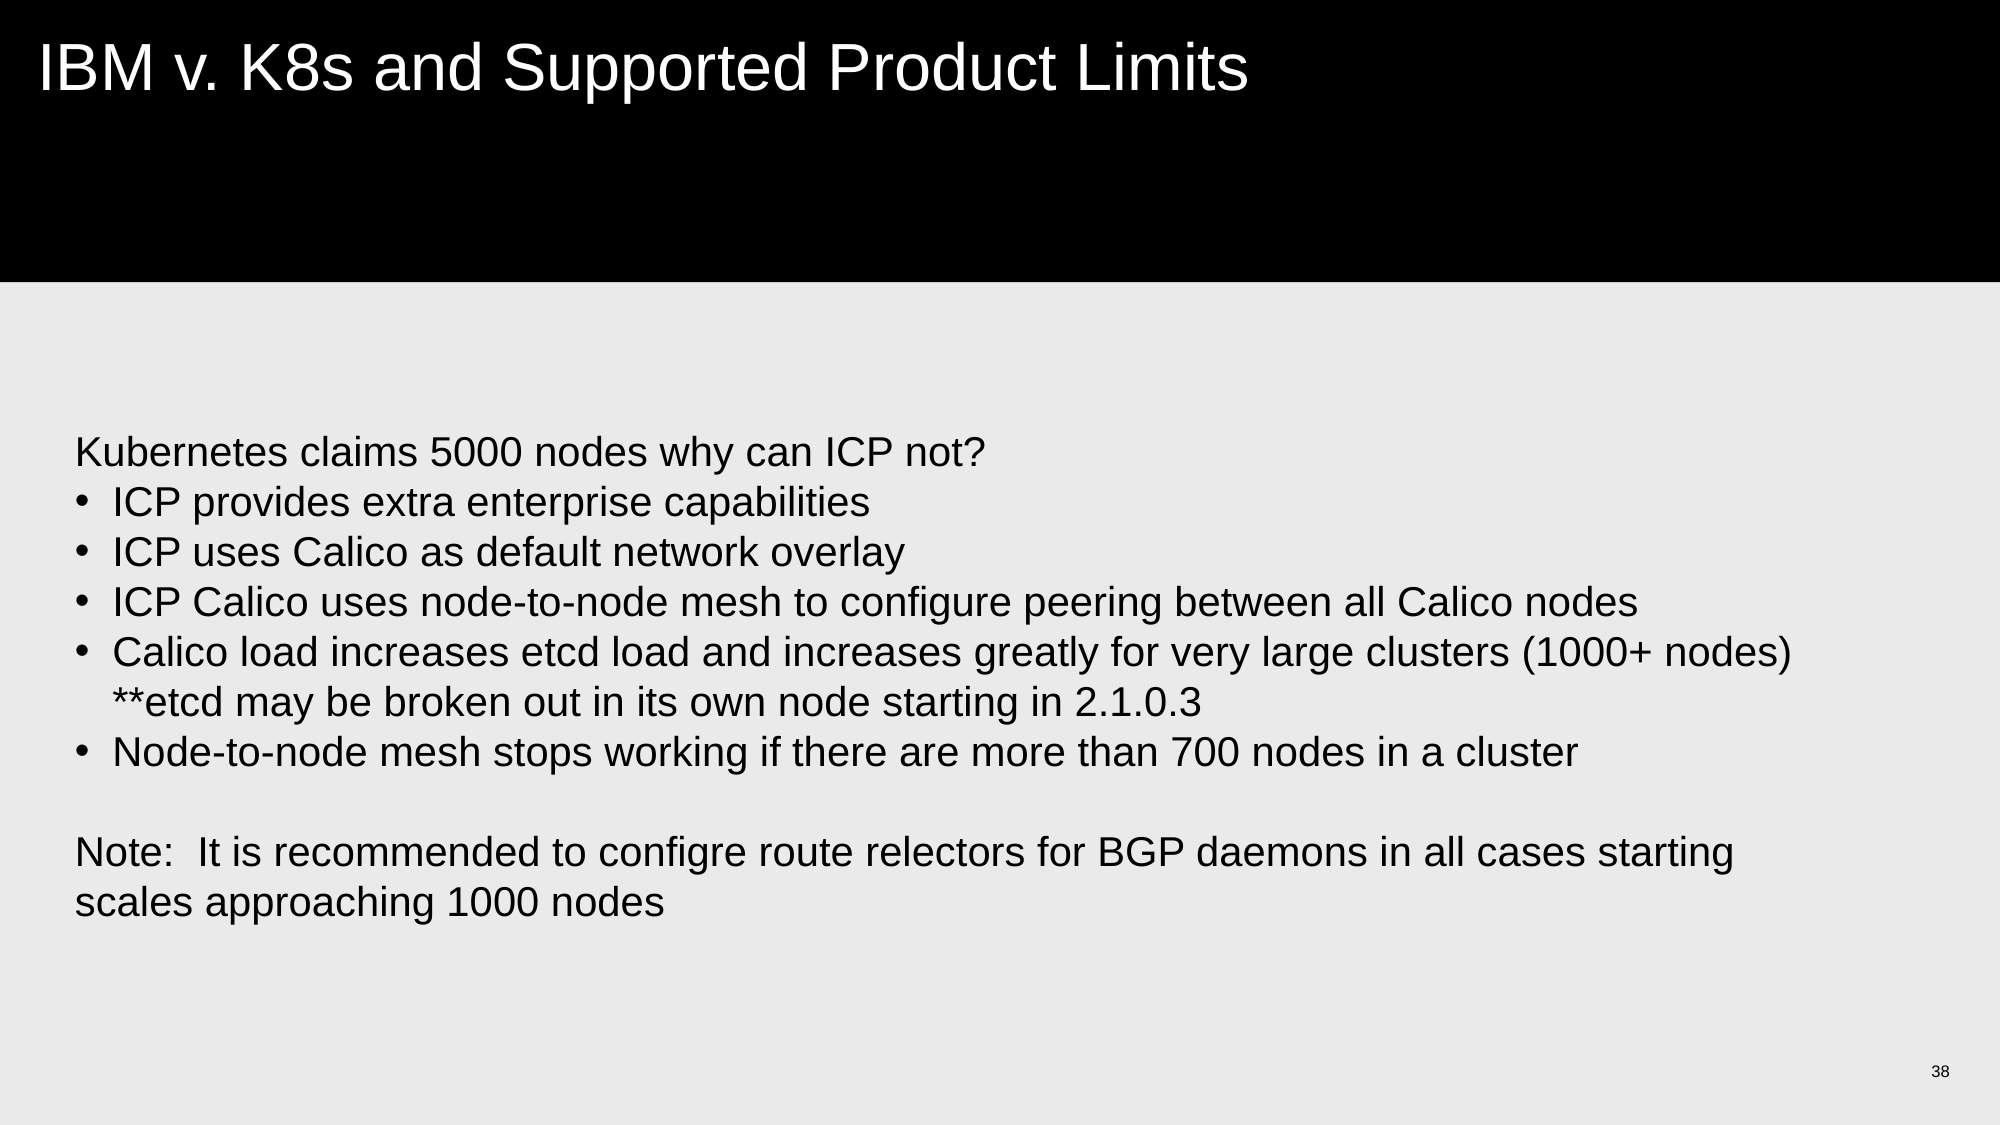

# IBM v. K8s and Supported Product Limits
Kubernetes claims 5000 nodes why can ICP not?
ICP provides extra enterprise capabilities
ICP uses Calico as default network overlay
ICP Calico uses node-to-node mesh to configure peering between all Calico nodes
Calico load increases etcd load and increases greatly for very large clusters (1000+ nodes) **etcd may be broken out in its own node starting in 2.1.0.3
Node-to-node mesh stops working if there are more than 700 nodes in a cluster

Note:  It is recommended to configre route relectors for BGP daemons in all cases starting scales approaching 1000 nodes

38